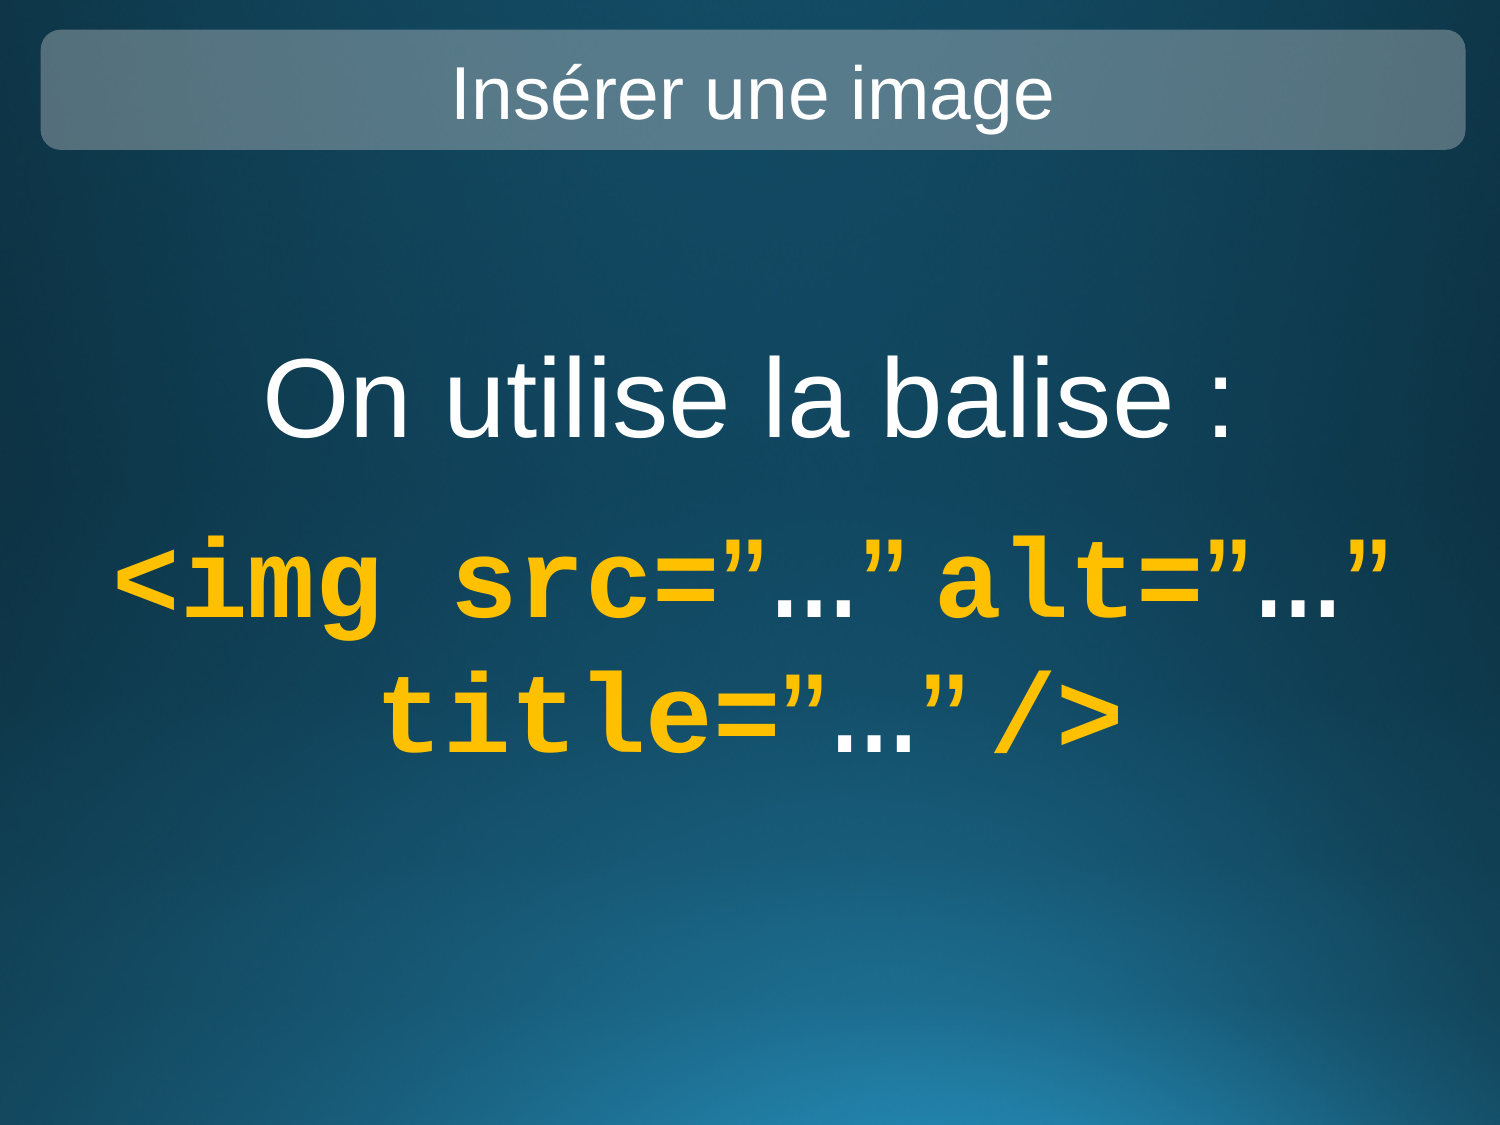

Insérer une image
On utilise la balise :

<img src=’’…’’ alt=’’…’’ title=’’…’’ />